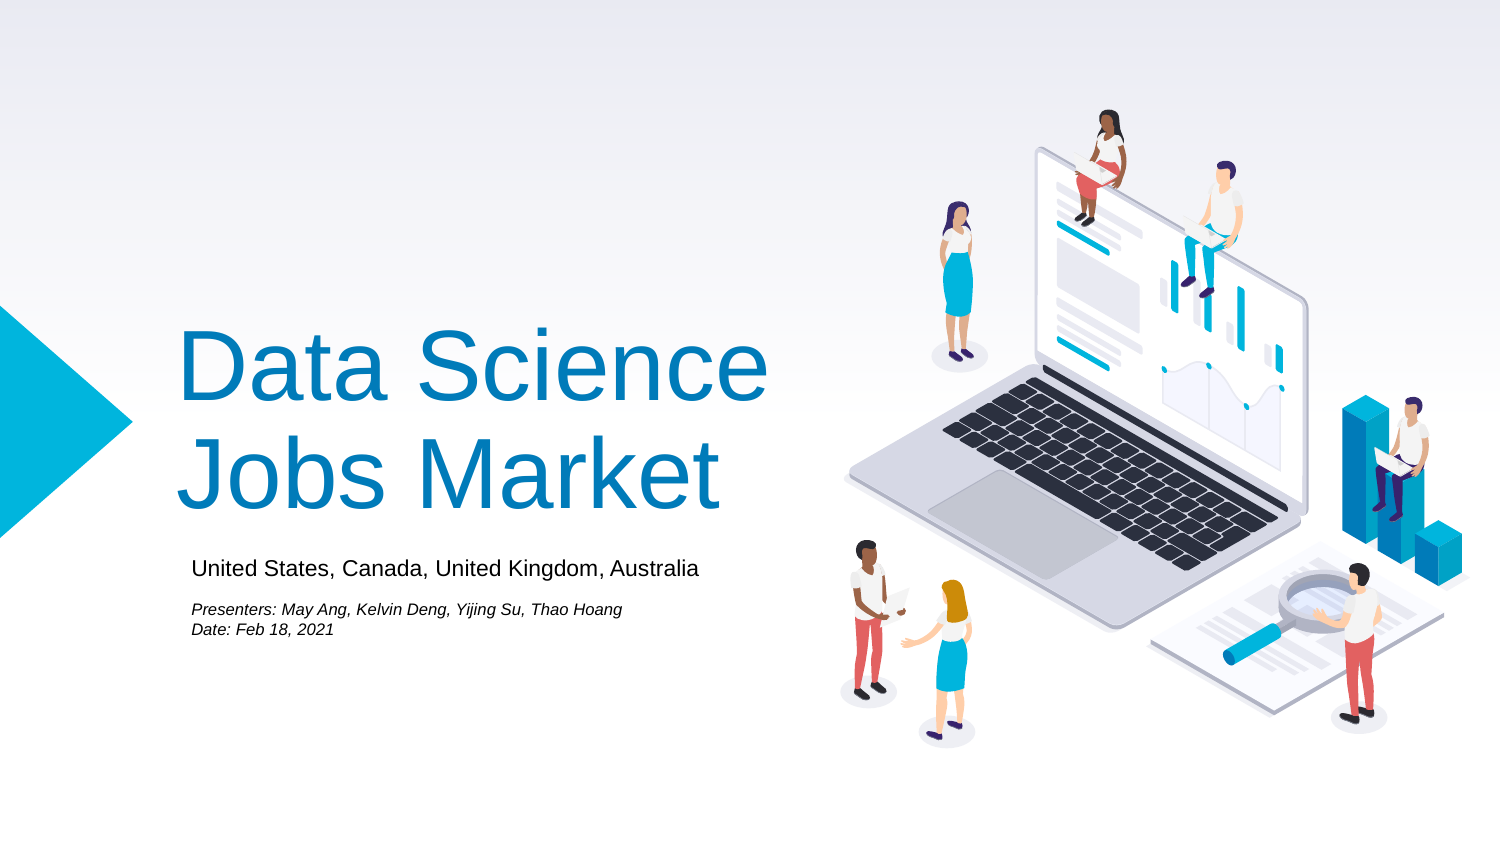

# Data Science Jobs Market
United States, Canada, United Kingdom, Australia
Presenters: May Ang, Kelvin Deng, Yijing Su, Thao Hoang
Date: Feb 18, 2021